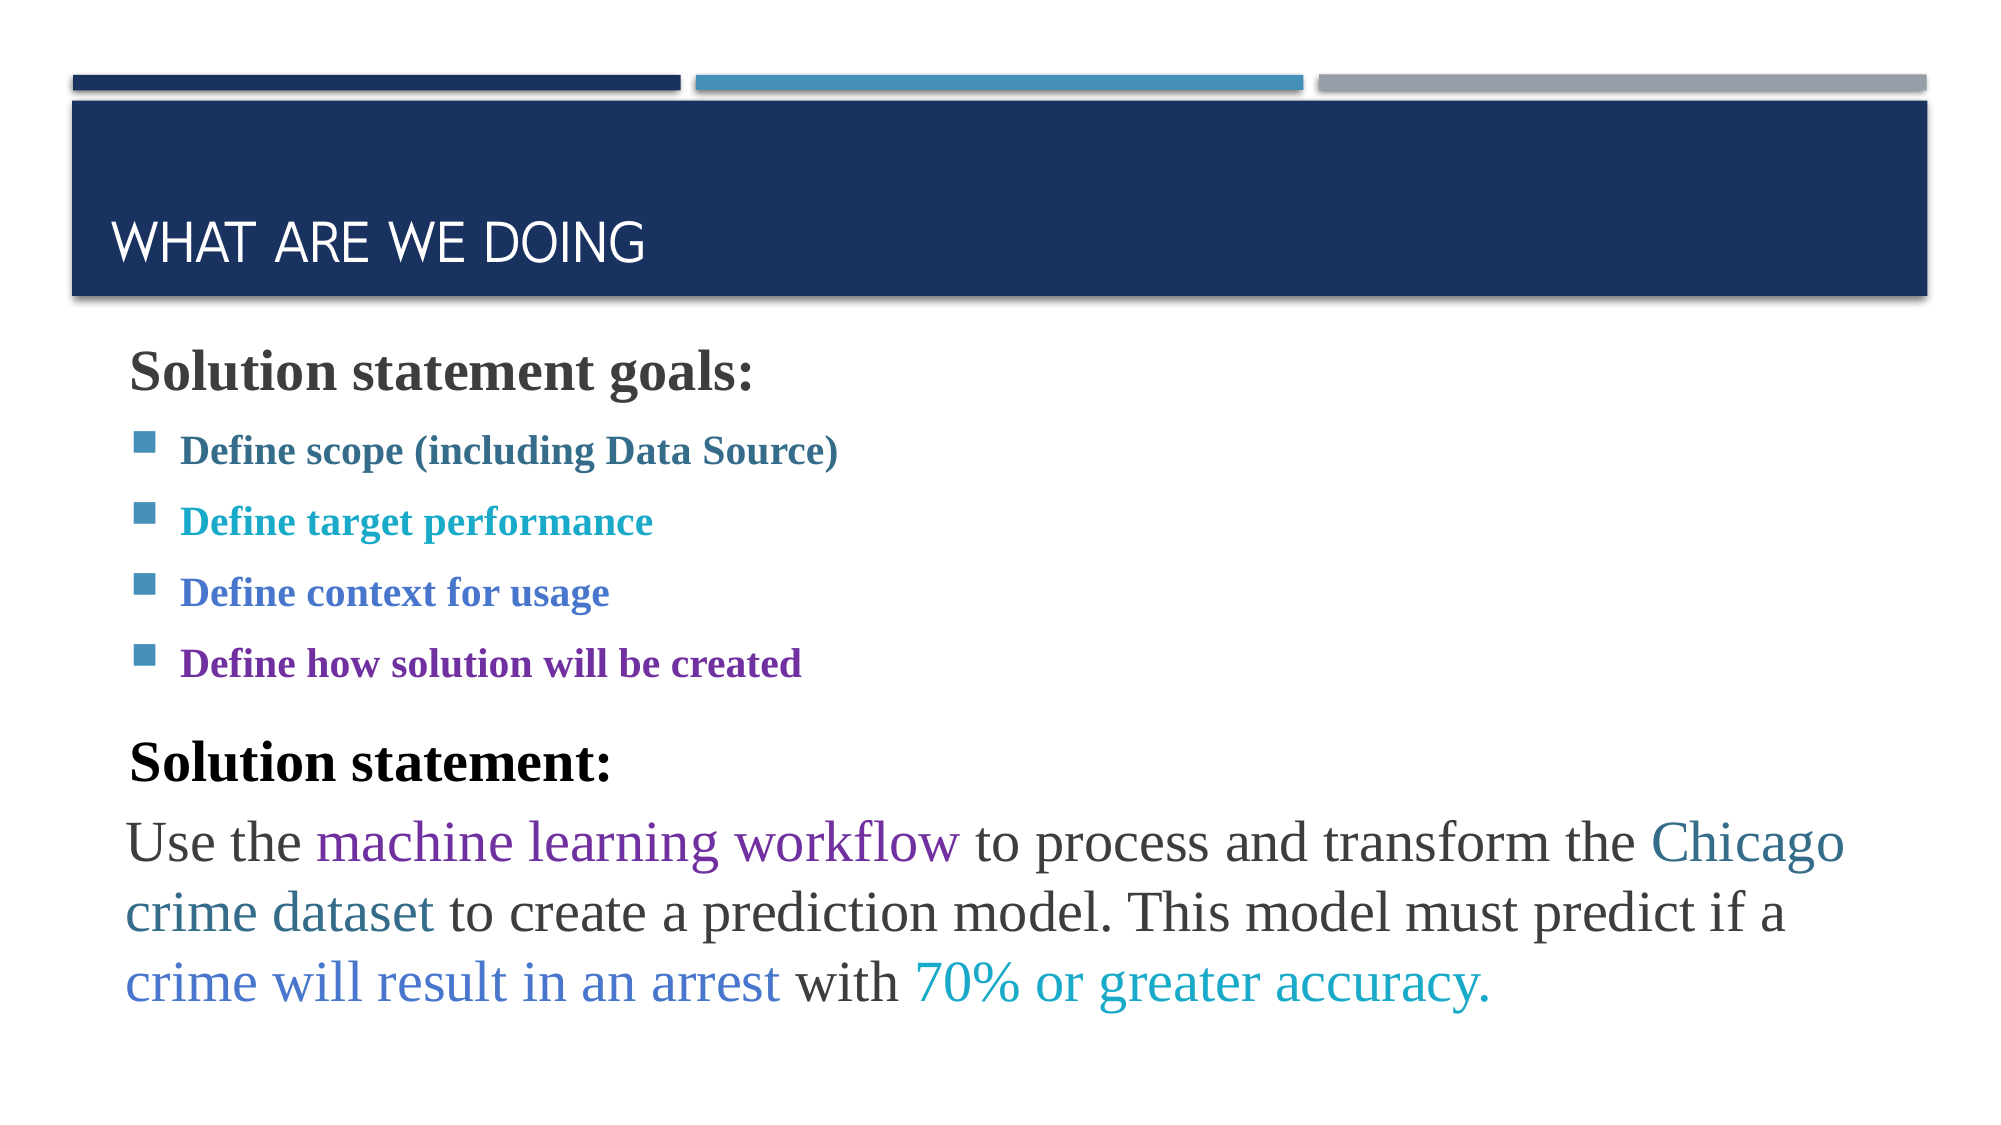

# WHAT ARE WE DOING
Solution statement goals:
Define scope (including Data Source)
Define target performance
Define context for usage
Define how solution will be created

Use the machine learning workflow to process and transform the Chicago crime dataset to create a prediction model. This model must predict if a crime will result in an arrest with 70% or greater accuracy.

Solution statement: